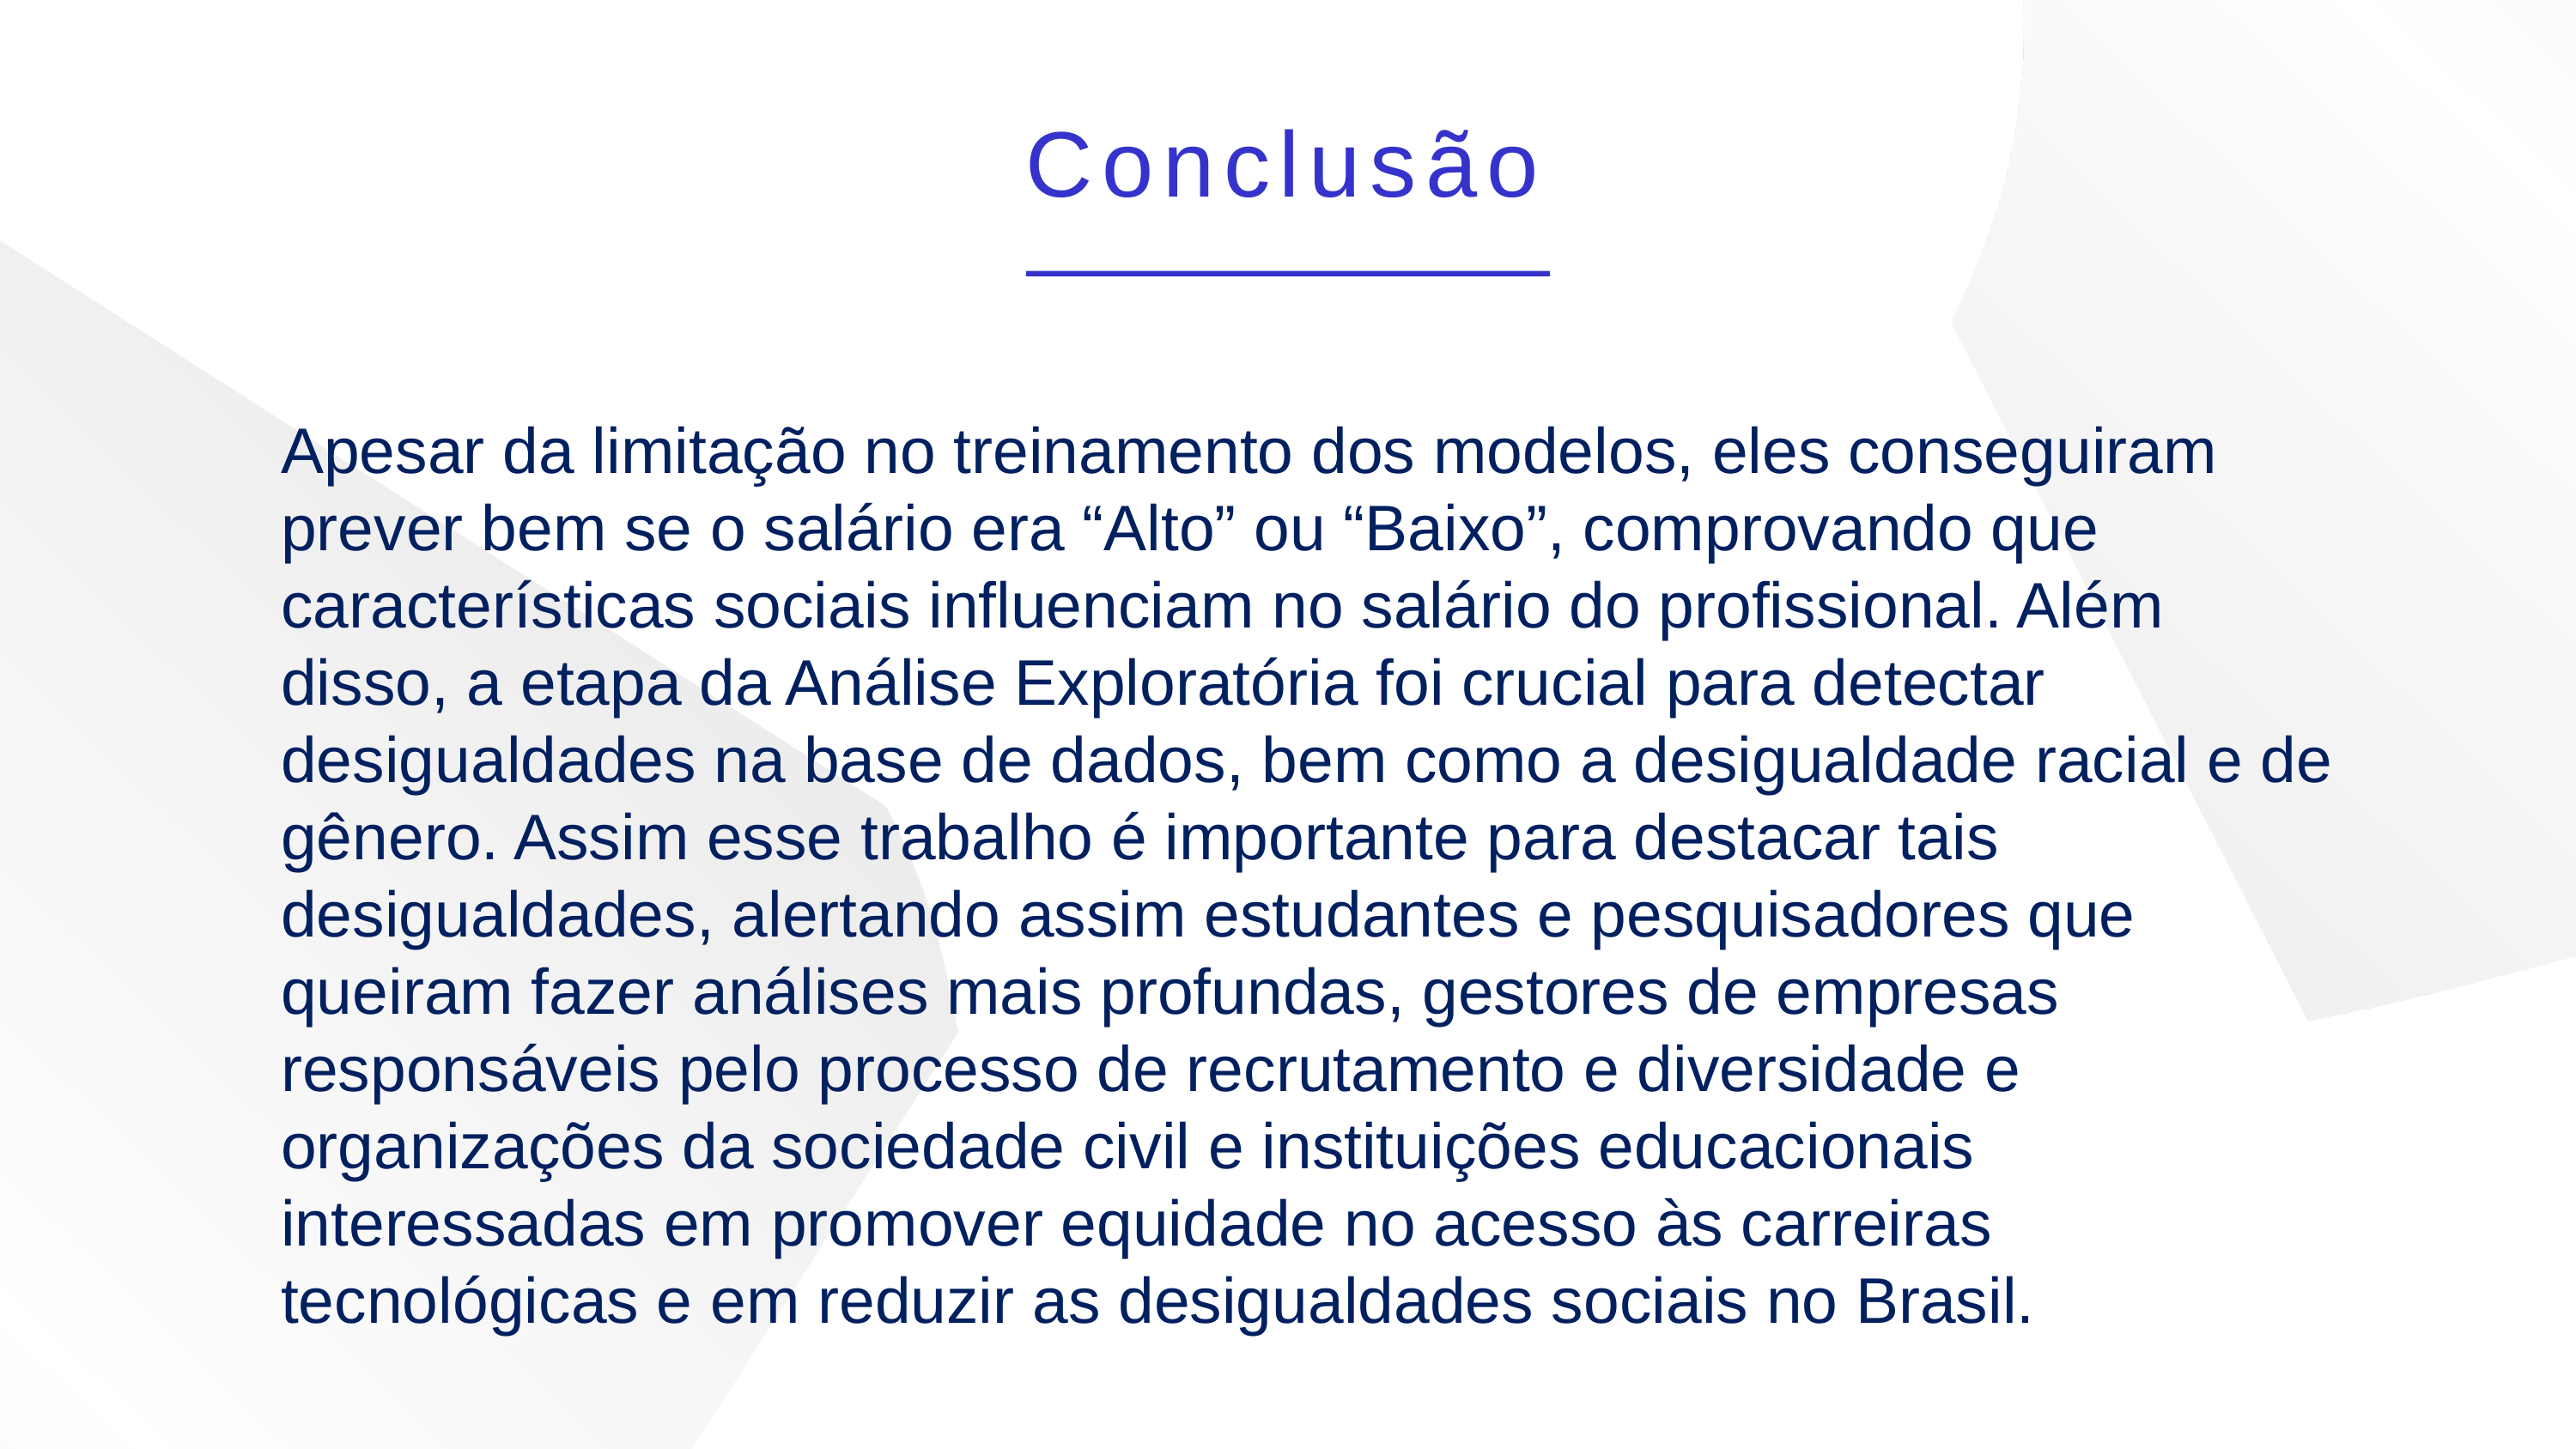

Conclusão

Apesar da limitação no treinamento dos modelos, eles conseguiram prever bem se o salário era “Alto” ou “Baixo”, comprovando que características sociais influenciam no salário do profissional. Além disso, a etapa da Análise Exploratória foi crucial para detectar desigualdades na base de dados, bem como a desigualdade racial e de gênero. Assim esse trabalho é importante para destacar tais desigualdades, alertando assim estudantes e pesquisadores que queiram fazer análises mais profundas, gestores de empresas responsáveis pelo processo de recrutamento e diversidade e organizações da sociedade civil e instituições educacionais interessadas em promover equidade no acesso às carreiras tecnológicas e em reduzir as desigualdades sociais no Brasil.